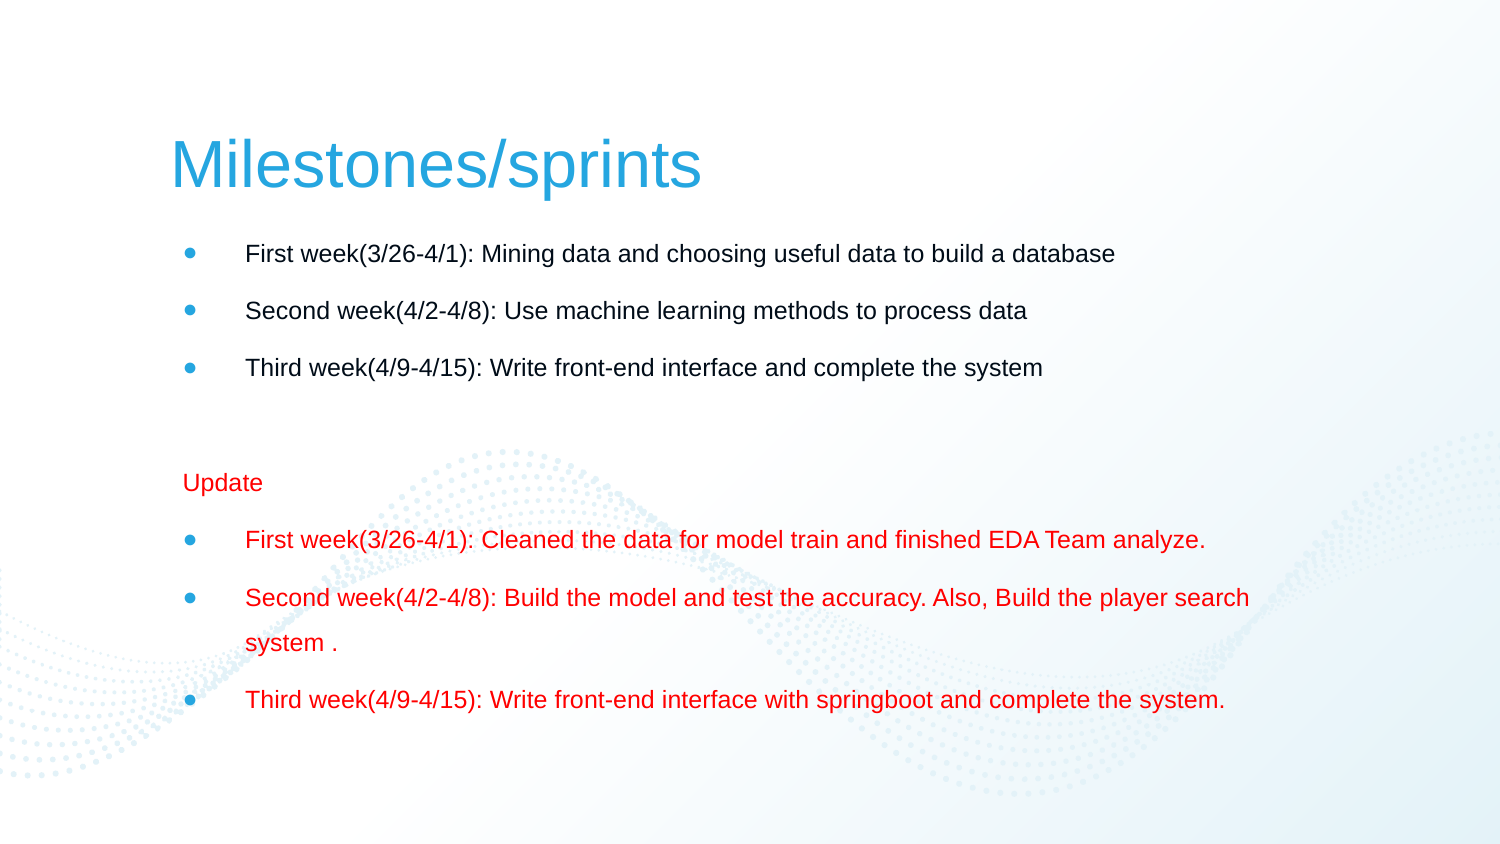

# Milestones/sprints
First week(3/26-4/1): Mining data and choosing useful data to build a database
Second week(4/2-4/8): Use machine learning methods to process data
Third week(4/9-4/15): Write front-end interface and complete the system

Update
First week(3/26-4/1): Cleaned the data for model train and finished EDA Team analyze.
Second week(4/2-4/8): Build the model and test the accuracy. Also, Build the player search system .
Third week(4/9-4/15): Write front-end interface with springboot and complete the system.